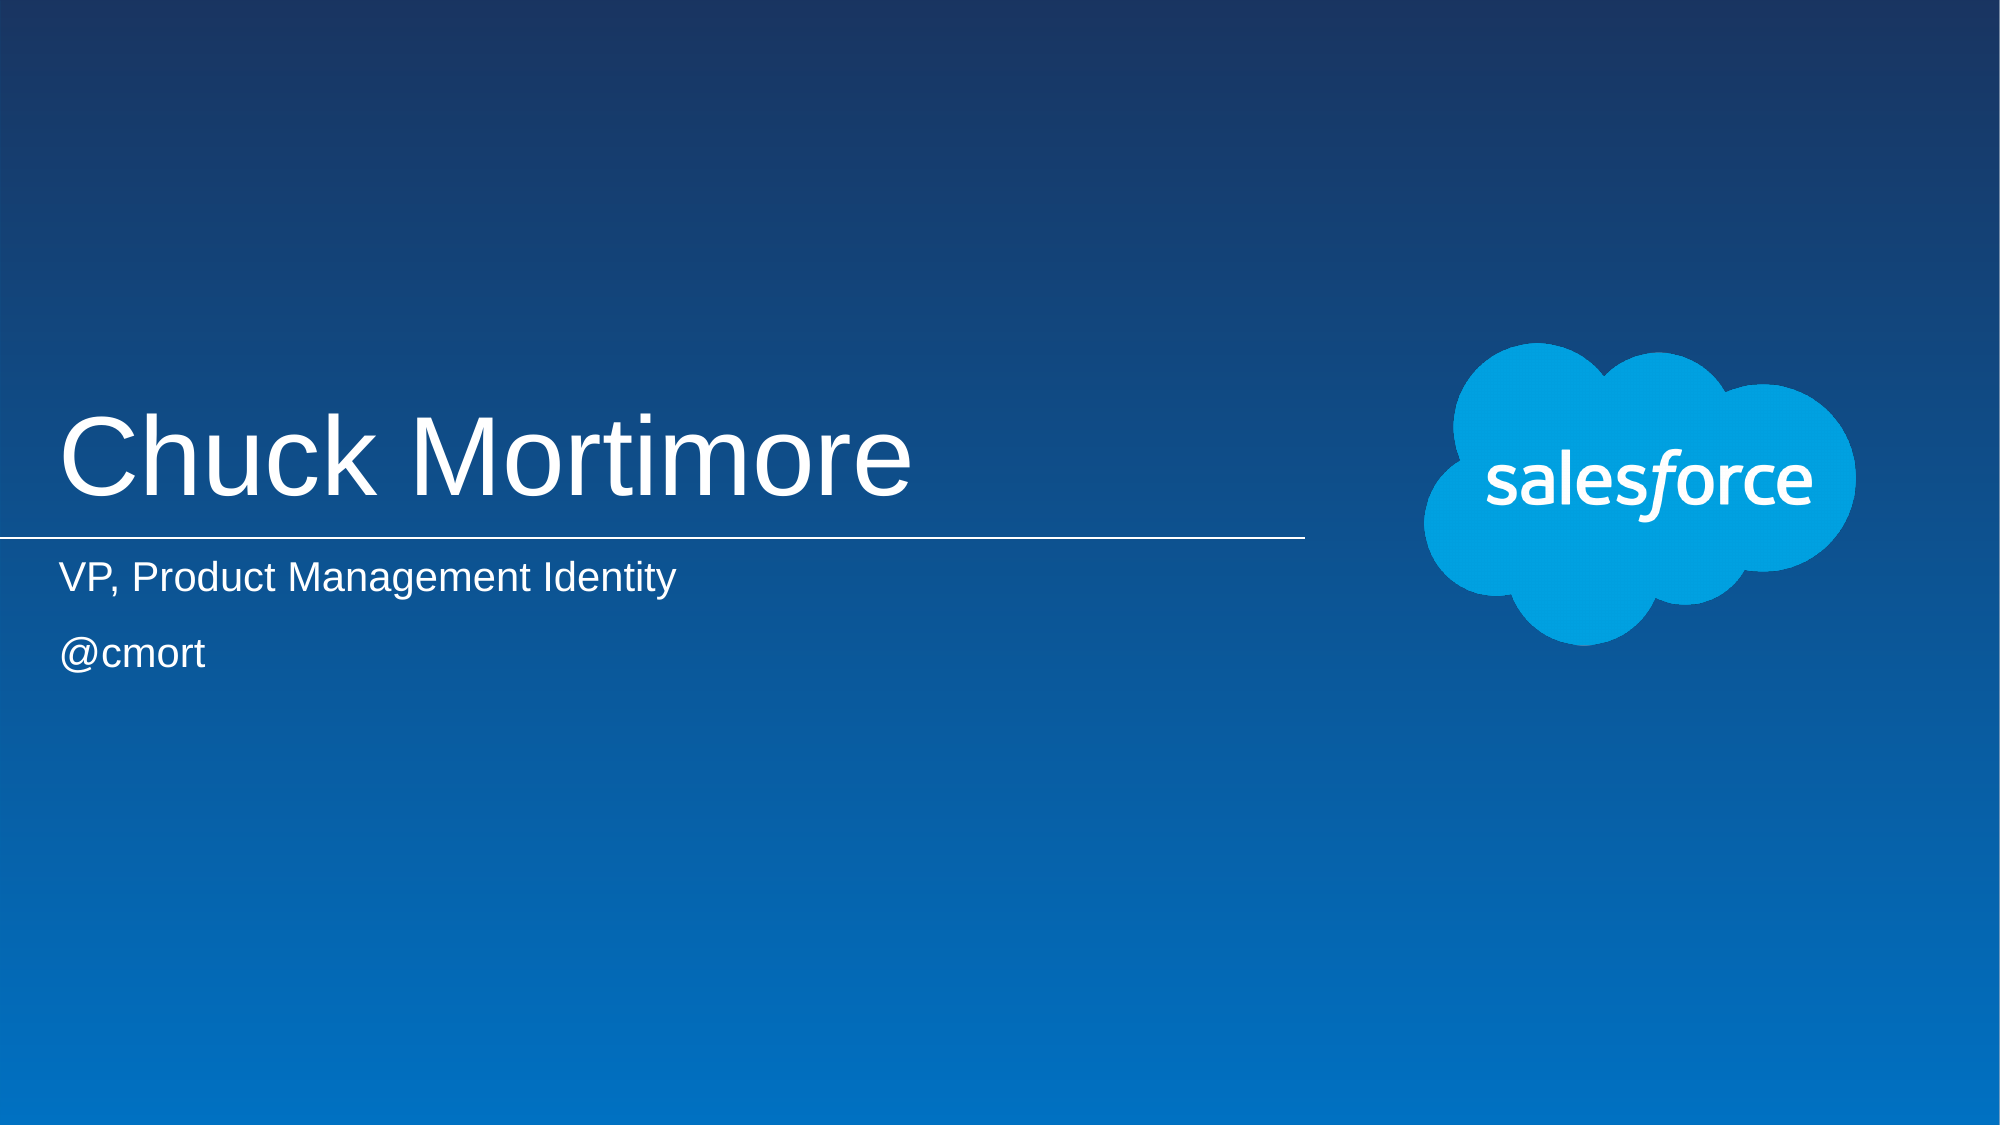

# Chuck Mortimore
VP, Product Management Identity
@cmort